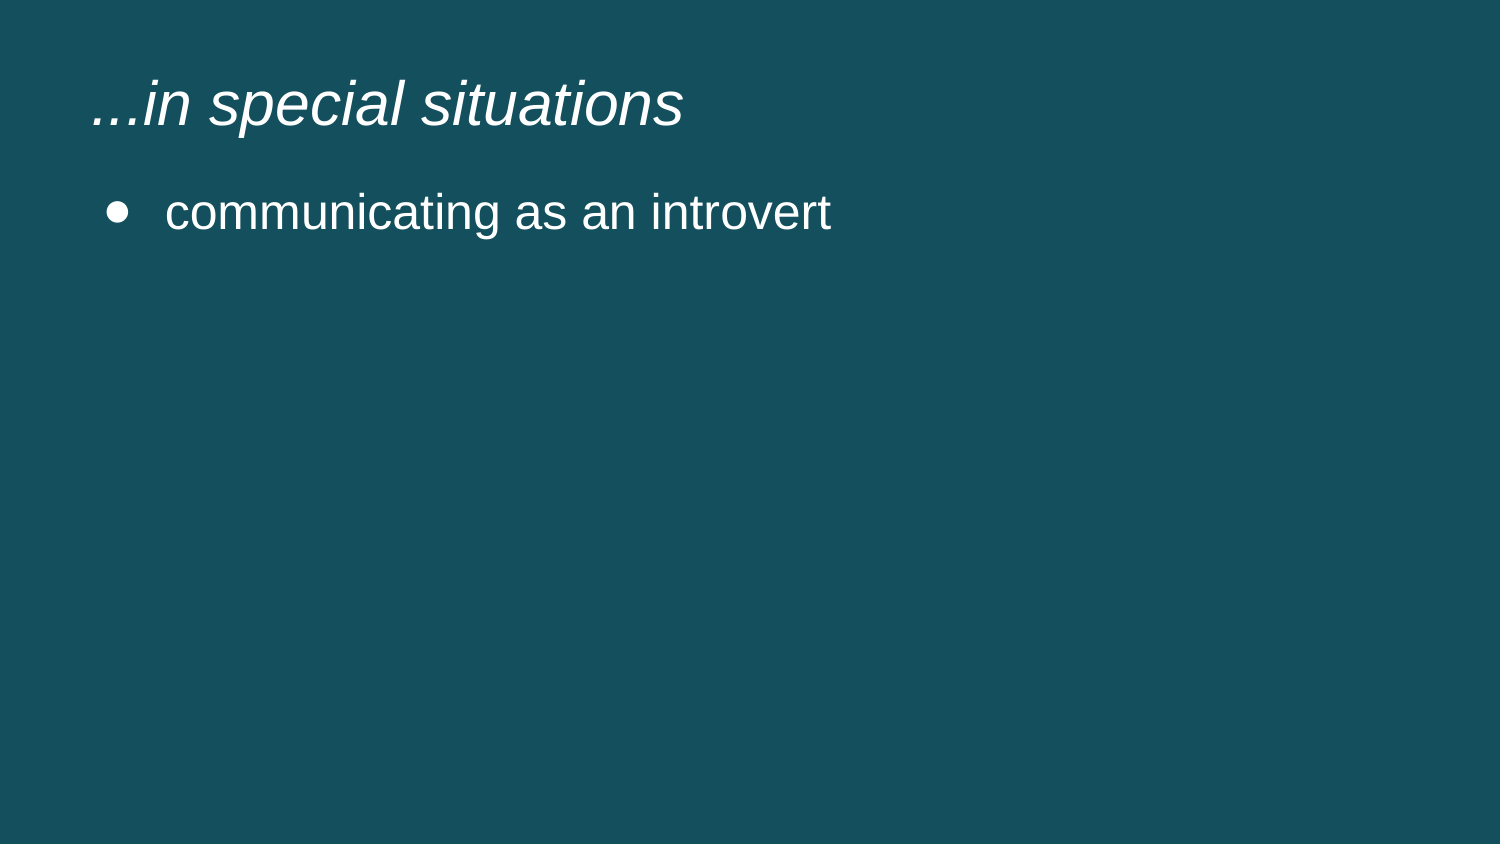

...in special situations
communicating as an introvert